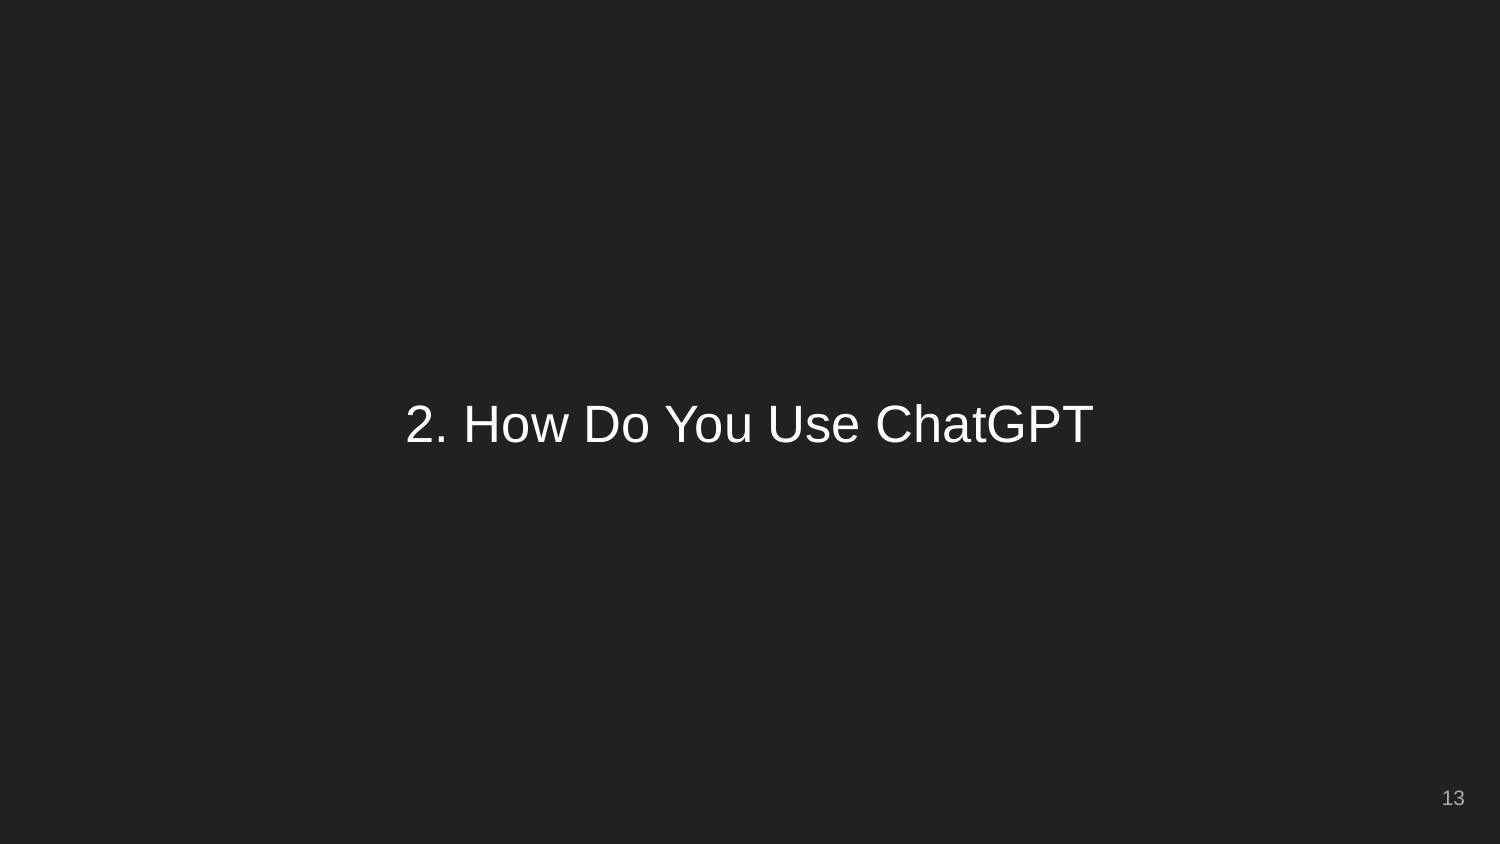

# 2. How Do You Use ChatGPT

13